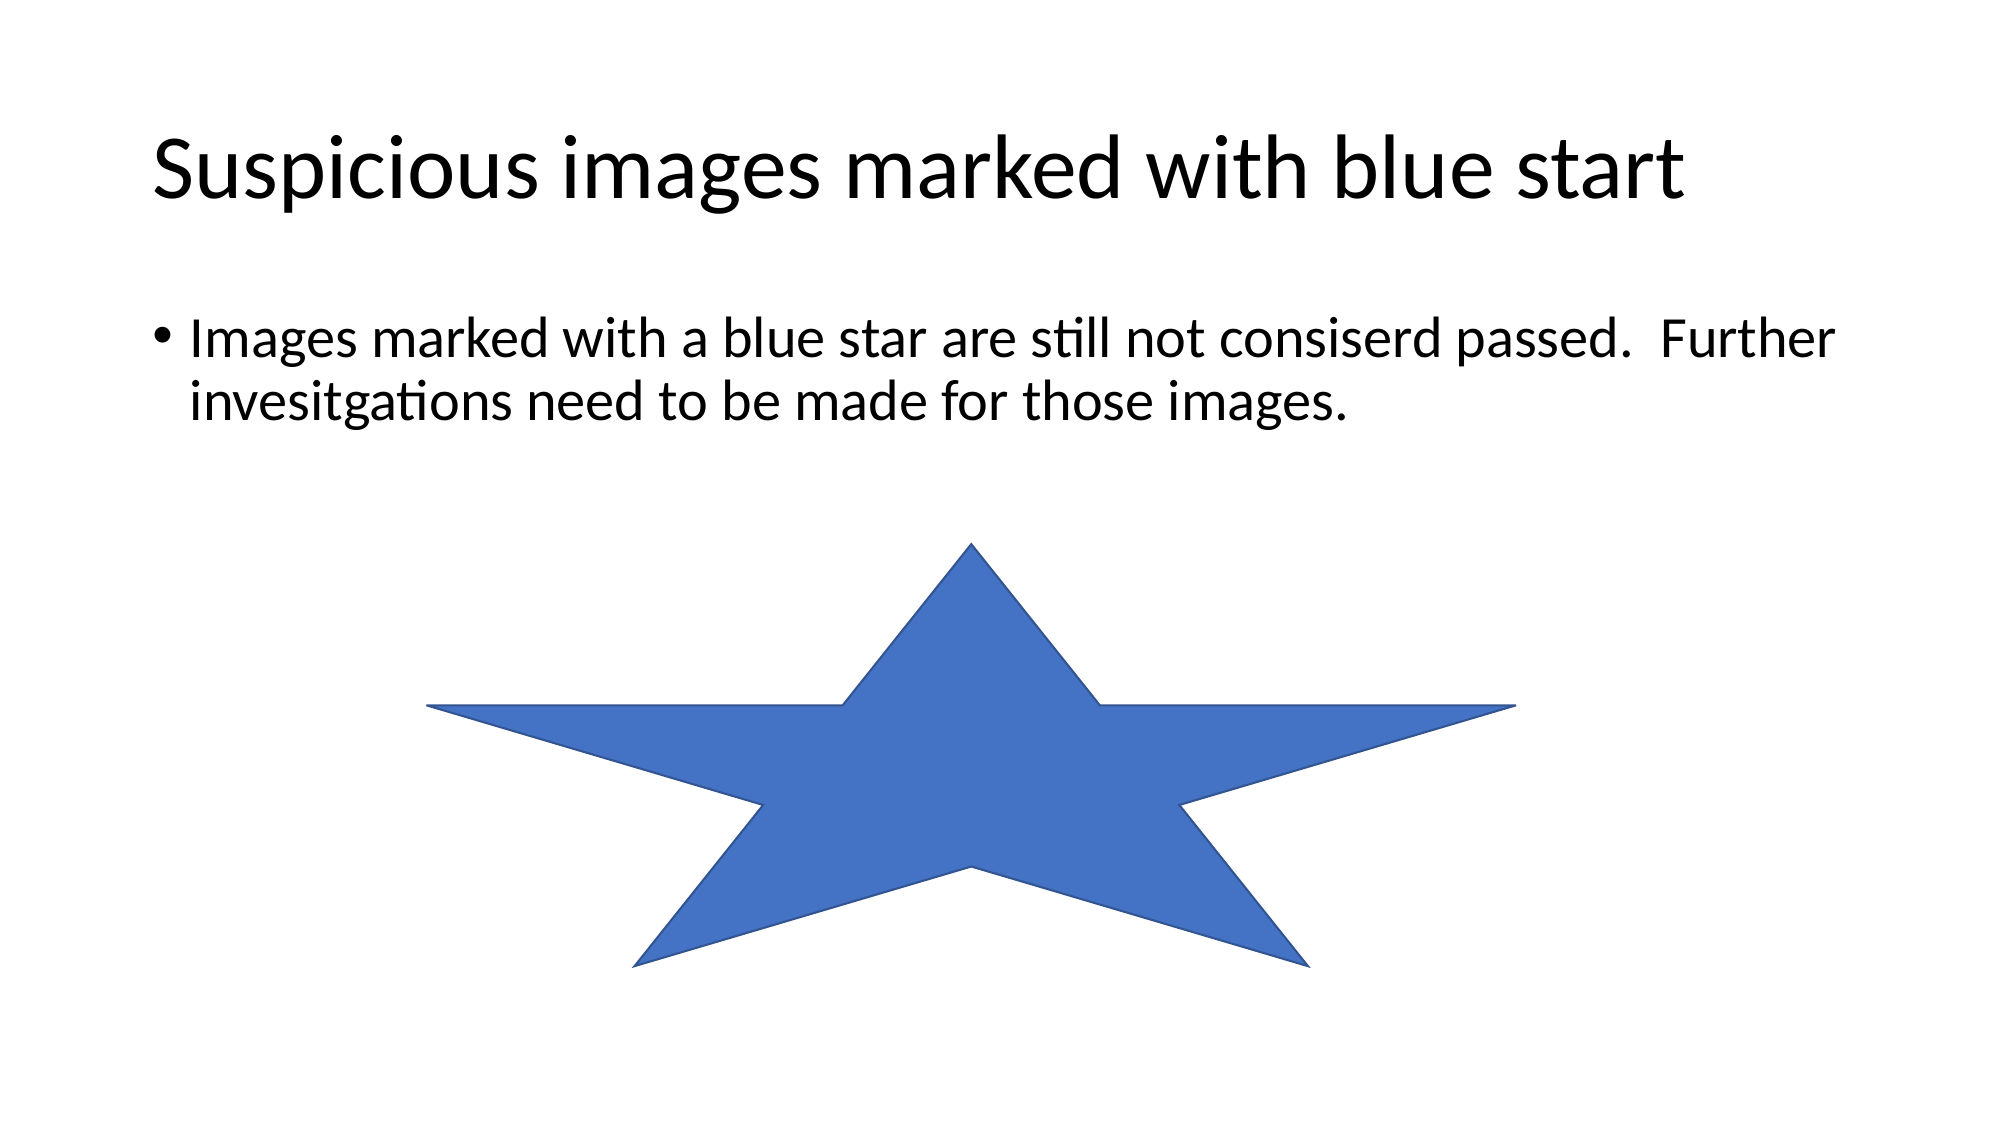

# Suspicious images marked with blue start
Images marked with a blue star are still not consiserd passed.  Further invesitgations need to be made for those images.